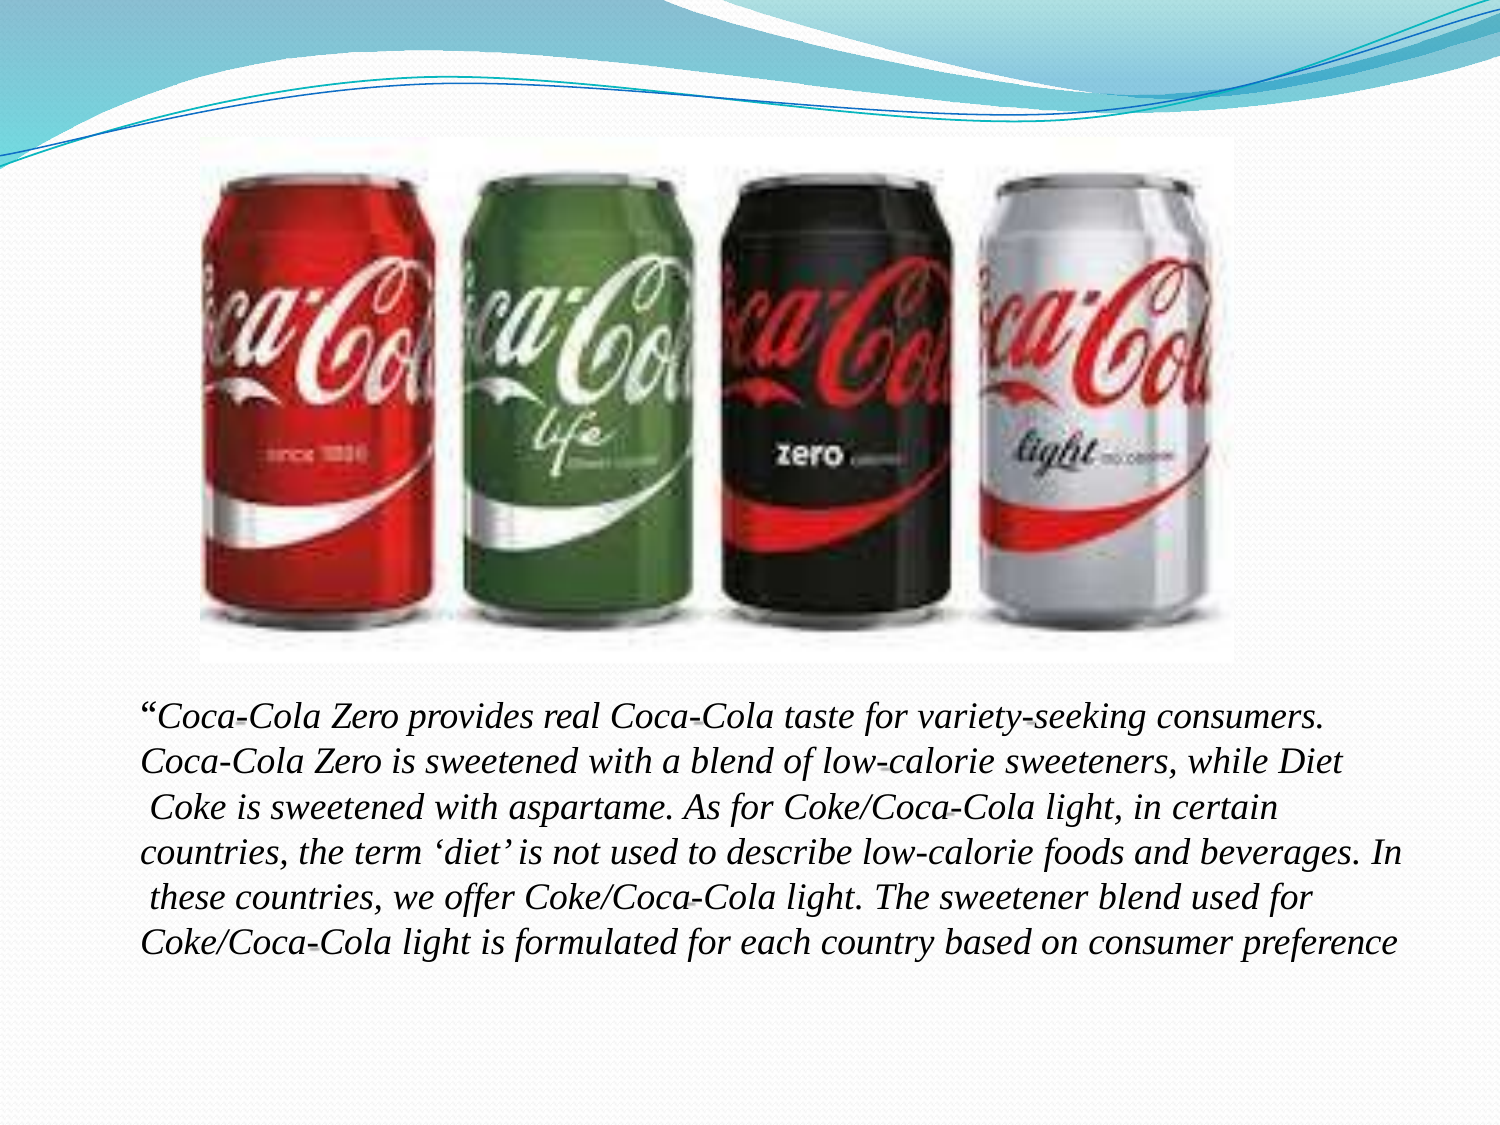

“Coca-Cola Zero provides real Coca-Cola taste for variety-seeking consumers.  Coca-Cola Zero is sweetened with a blend of low-calorie sweeteners, while Diet  Coke is sweetened with aspartame. As for Coke/Coca-Cola light, in certain
countries, the term ‘diet’ is not used to describe low-calorie foods and beverages. In  these countries, we offer Coke/Coca-Cola light. The sweetener blend used for  Coke/Coca-Cola light is formulated for each country based on consumer preference